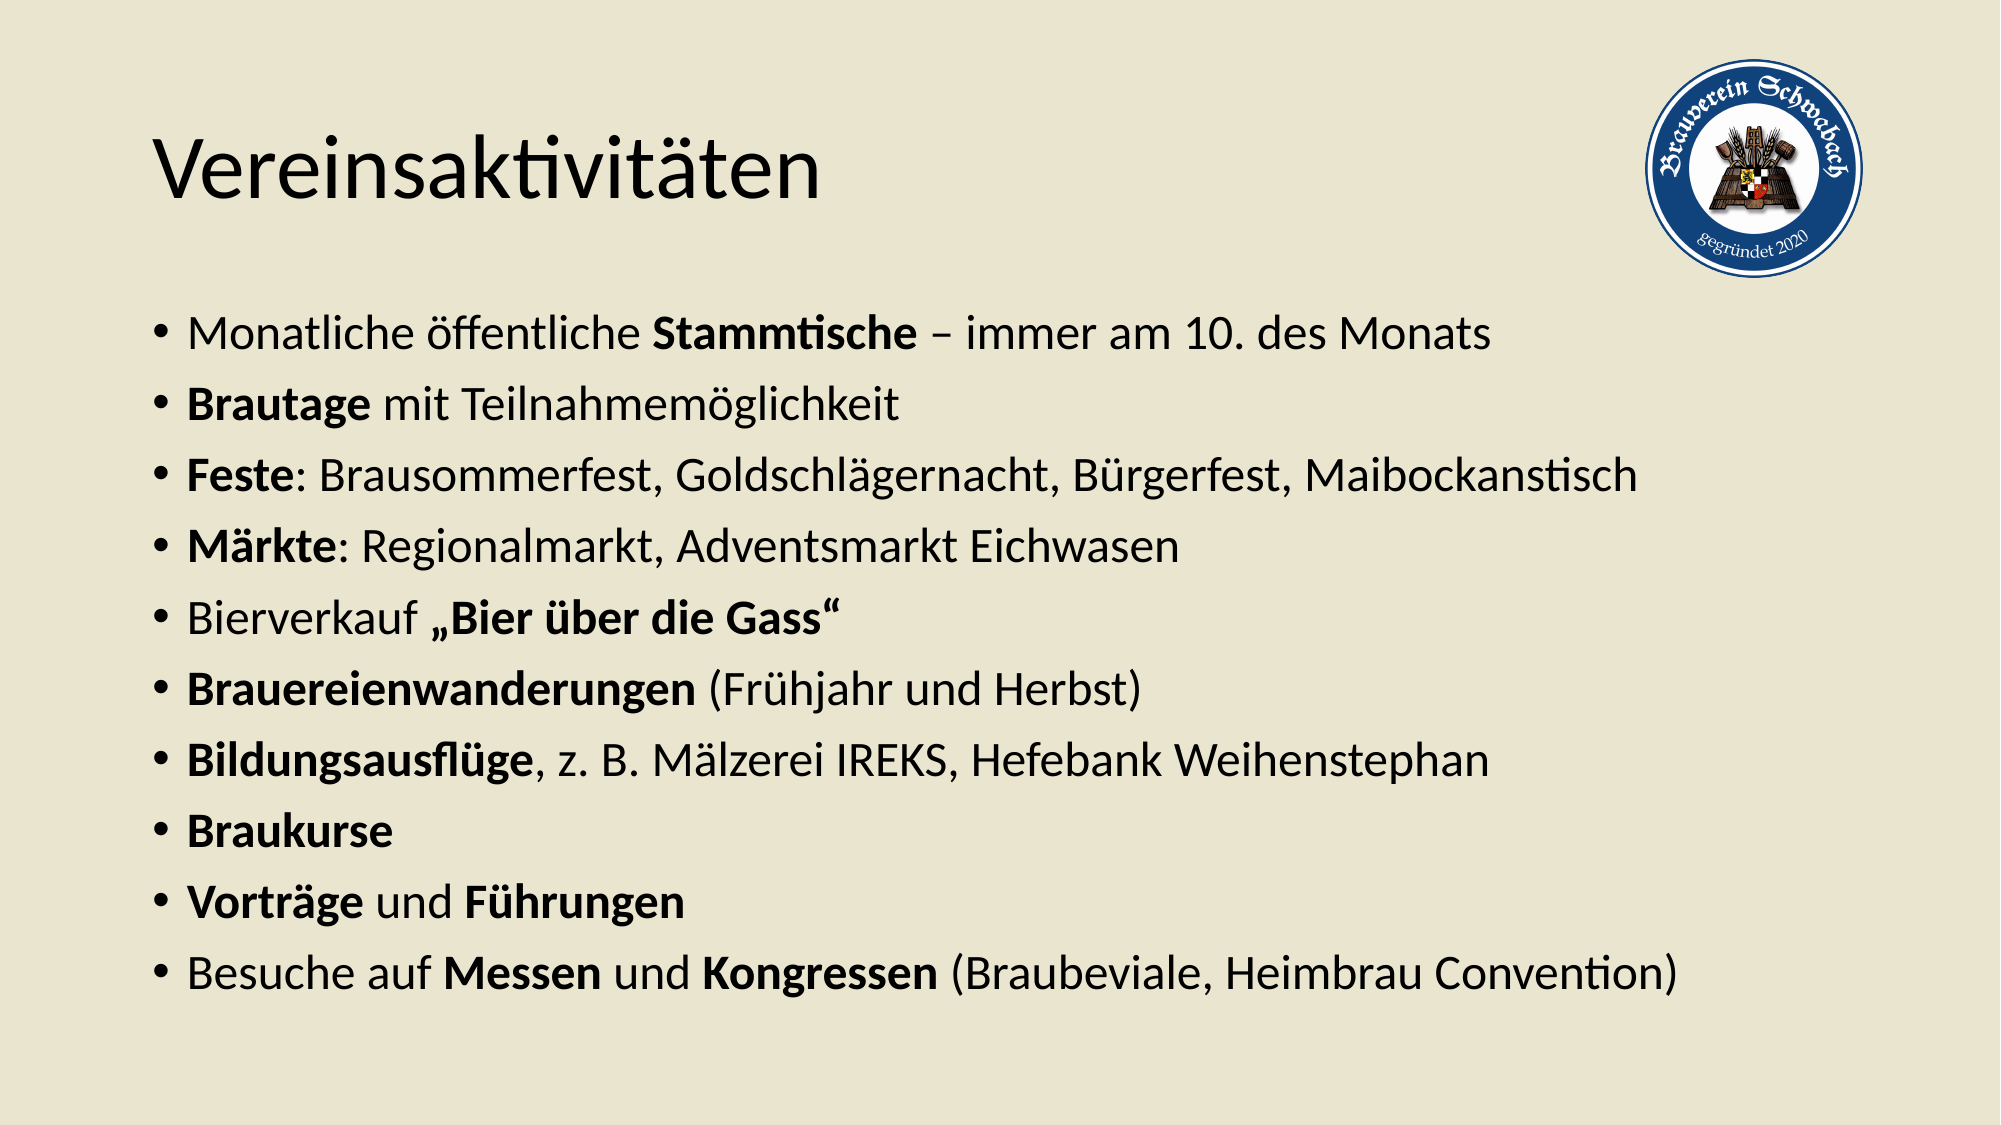

# Vereinsaktivitäten
Monatliche öffentliche Stammtische – immer am 10. des Monats
Brautage mit Teilnahmemöglichkeit
Feste: Brausommerfest, Goldschlägernacht, Bürgerfest, Maibockanstisch
Märkte: Regionalmarkt, Adventsmarkt Eichwasen
Bierverkauf „Bier über die Gass“
Brauereienwanderungen (Frühjahr und Herbst)
Bildungsausflüge, z. B. Mälzerei IREKS, Hefebank Weihenstephan
Braukurse
Vorträge und Führungen
Besuche auf Messen und Kongressen (Braubeviale, Heimbrau Convention)